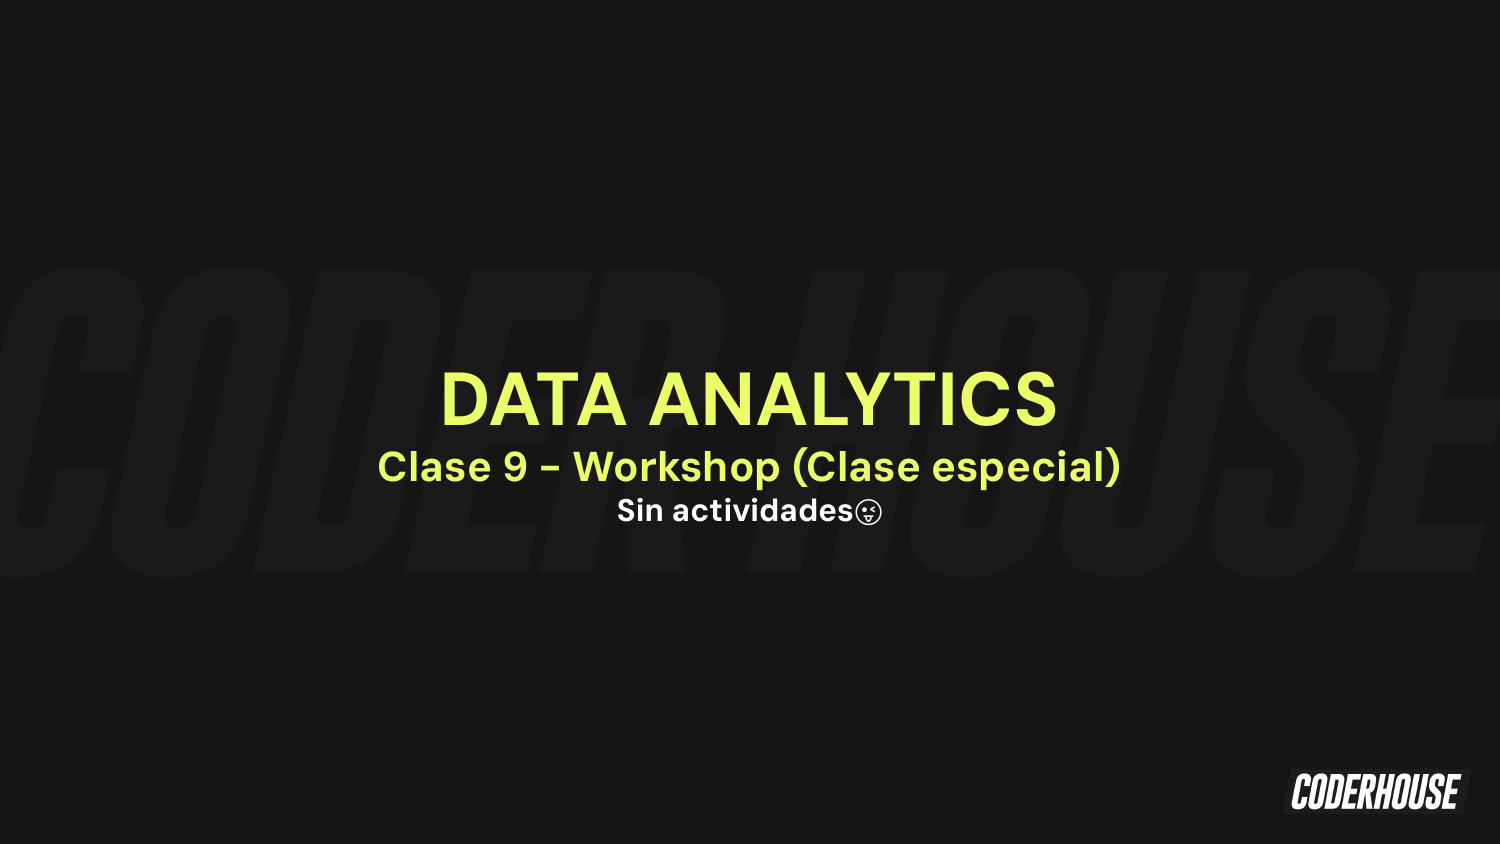

DATA ANALYTICS
Clase 9 - Workshop (Clase especial)
Sin actividades😜